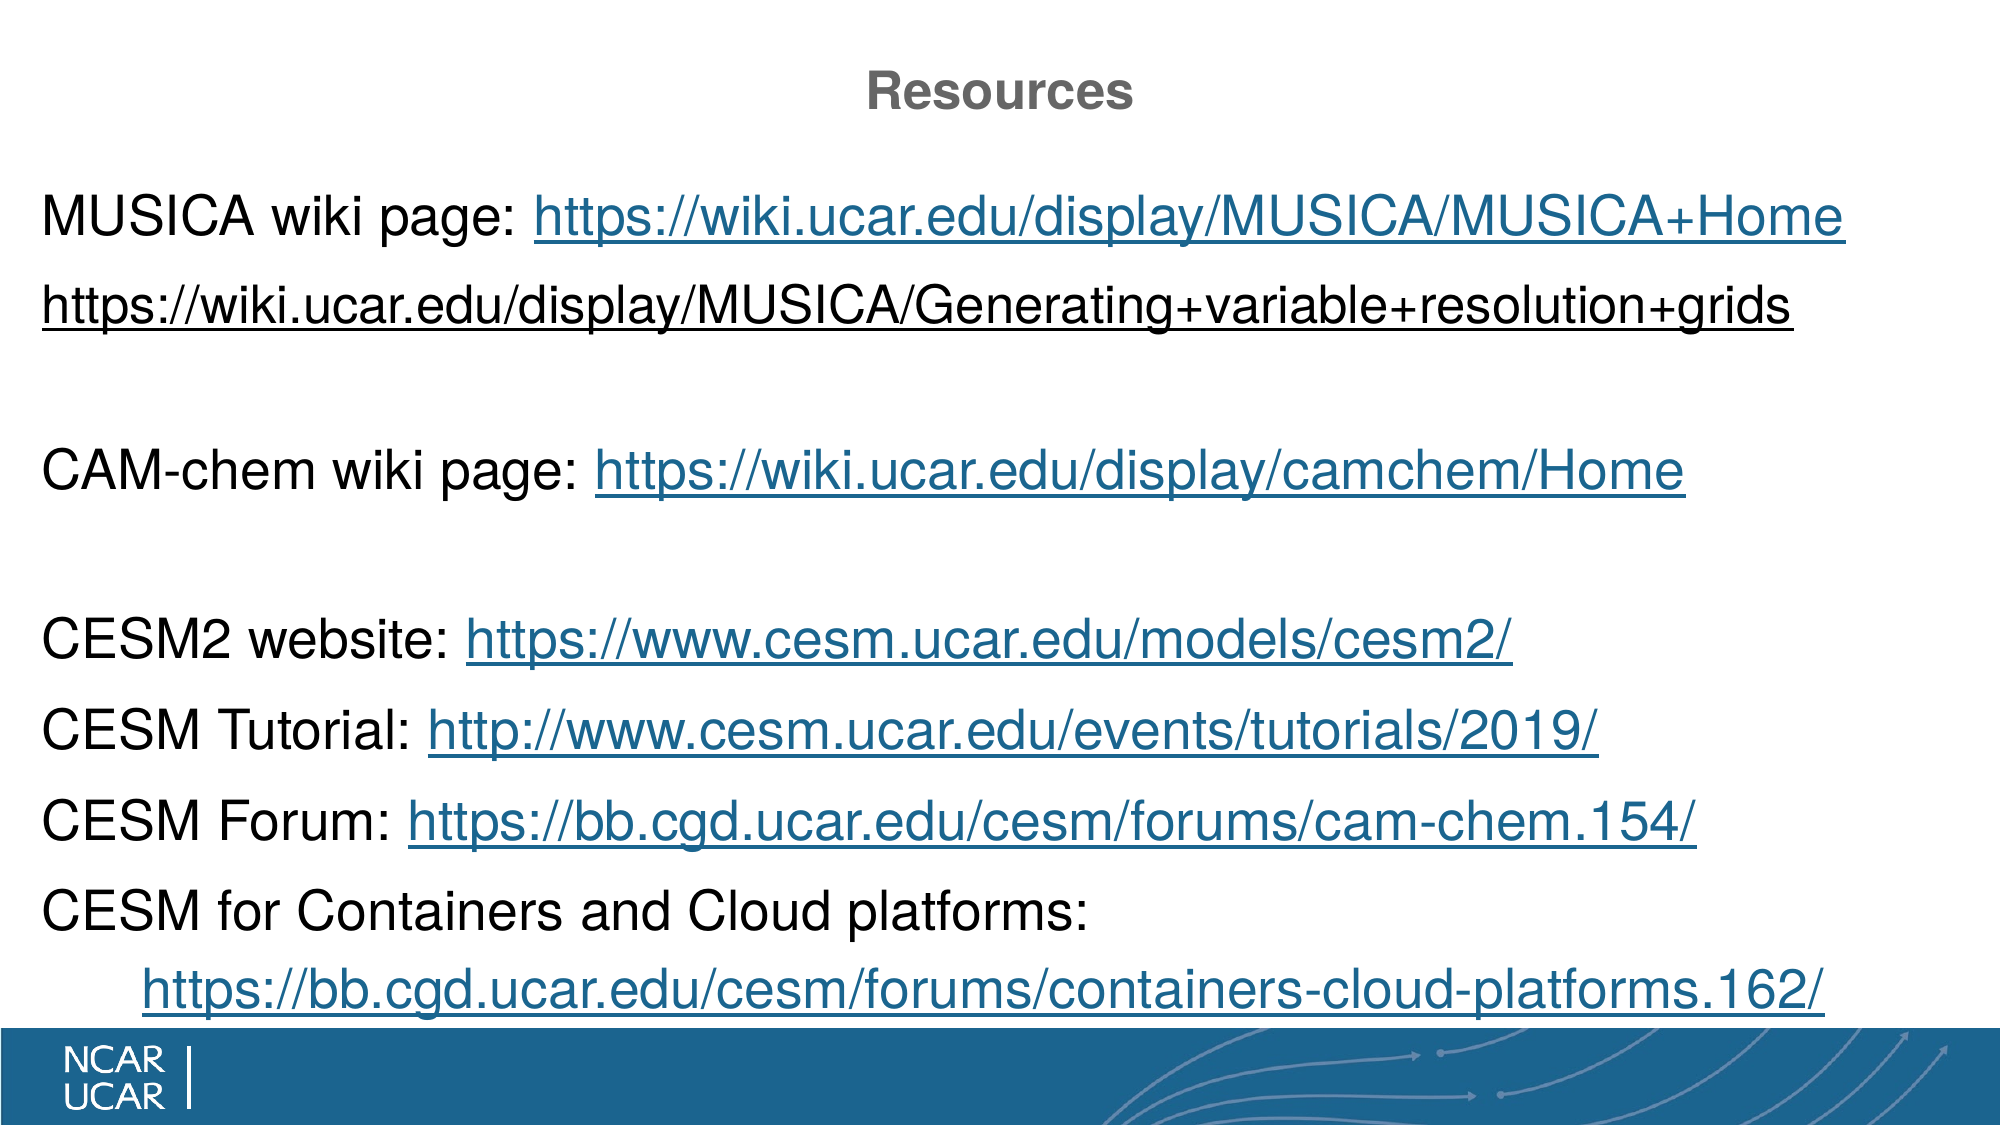

# Resources
MUSICA wiki page: https://wiki.ucar.edu/display/MUSICA/MUSICA+Home
https://wiki.ucar.edu/display/MUSICA/Generating+variable+resolution+grids

CAM-chem wiki page: https://wiki.ucar.edu/display/camchem/Home

CESM2 website: https://www.cesm.ucar.edu/models/cesm2/
CESM Tutorial: http://www.cesm.ucar.edu/events/tutorials/2019/
CESM Forum: https://bb.cgd.ucar.edu/cesm/forums/cam-chem.154/
CESM for Containers and Cloud platforms: https://bb.cgd.ucar.edu/cesm/forums/containers-cloud-platforms.162/